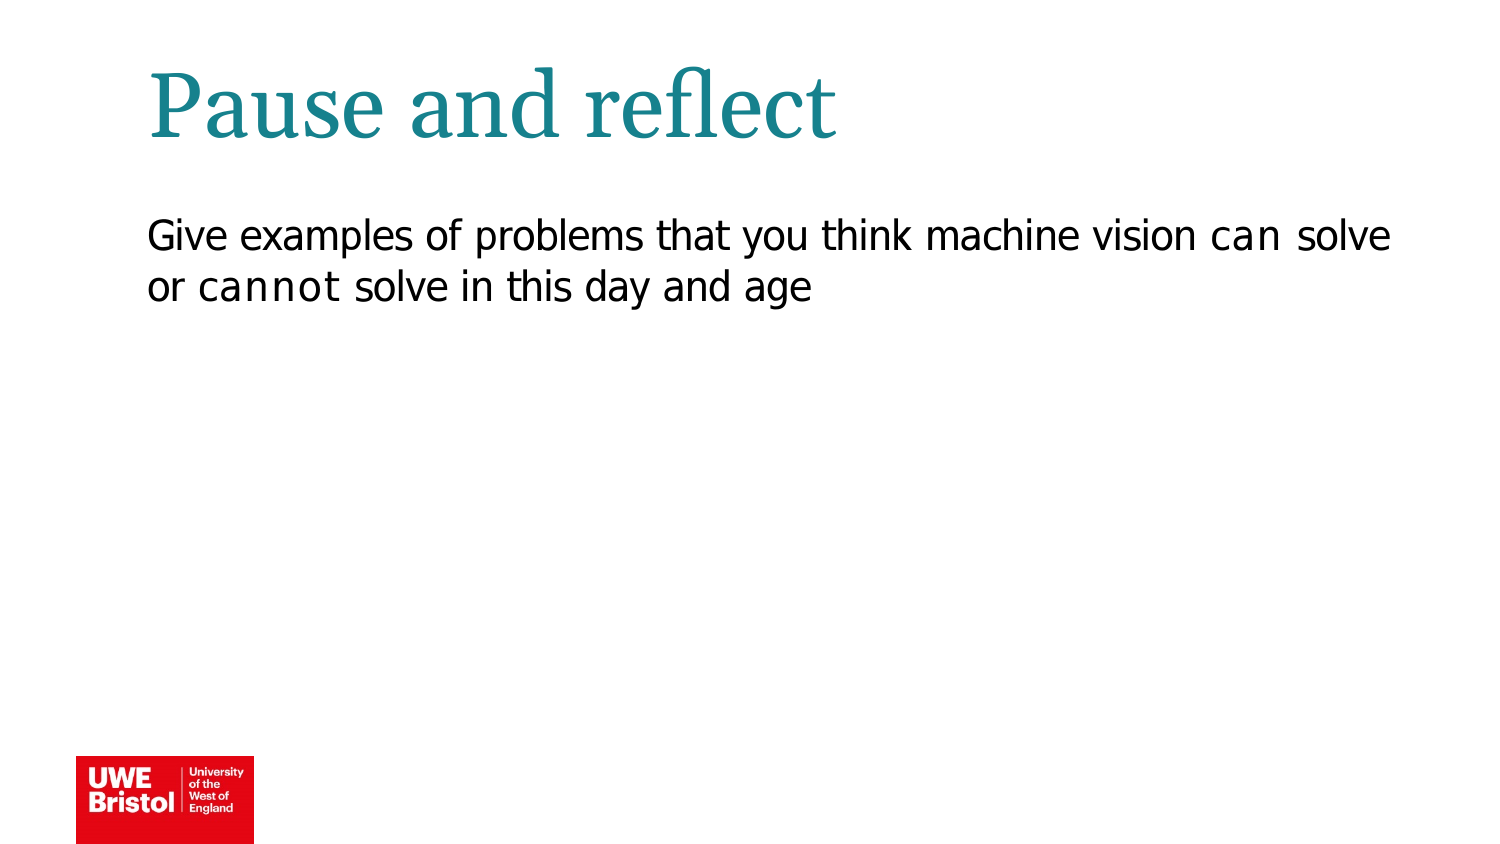

Pause and reflect
Give examples of problems that you think machine vision can solve or cannot solve in this day and age